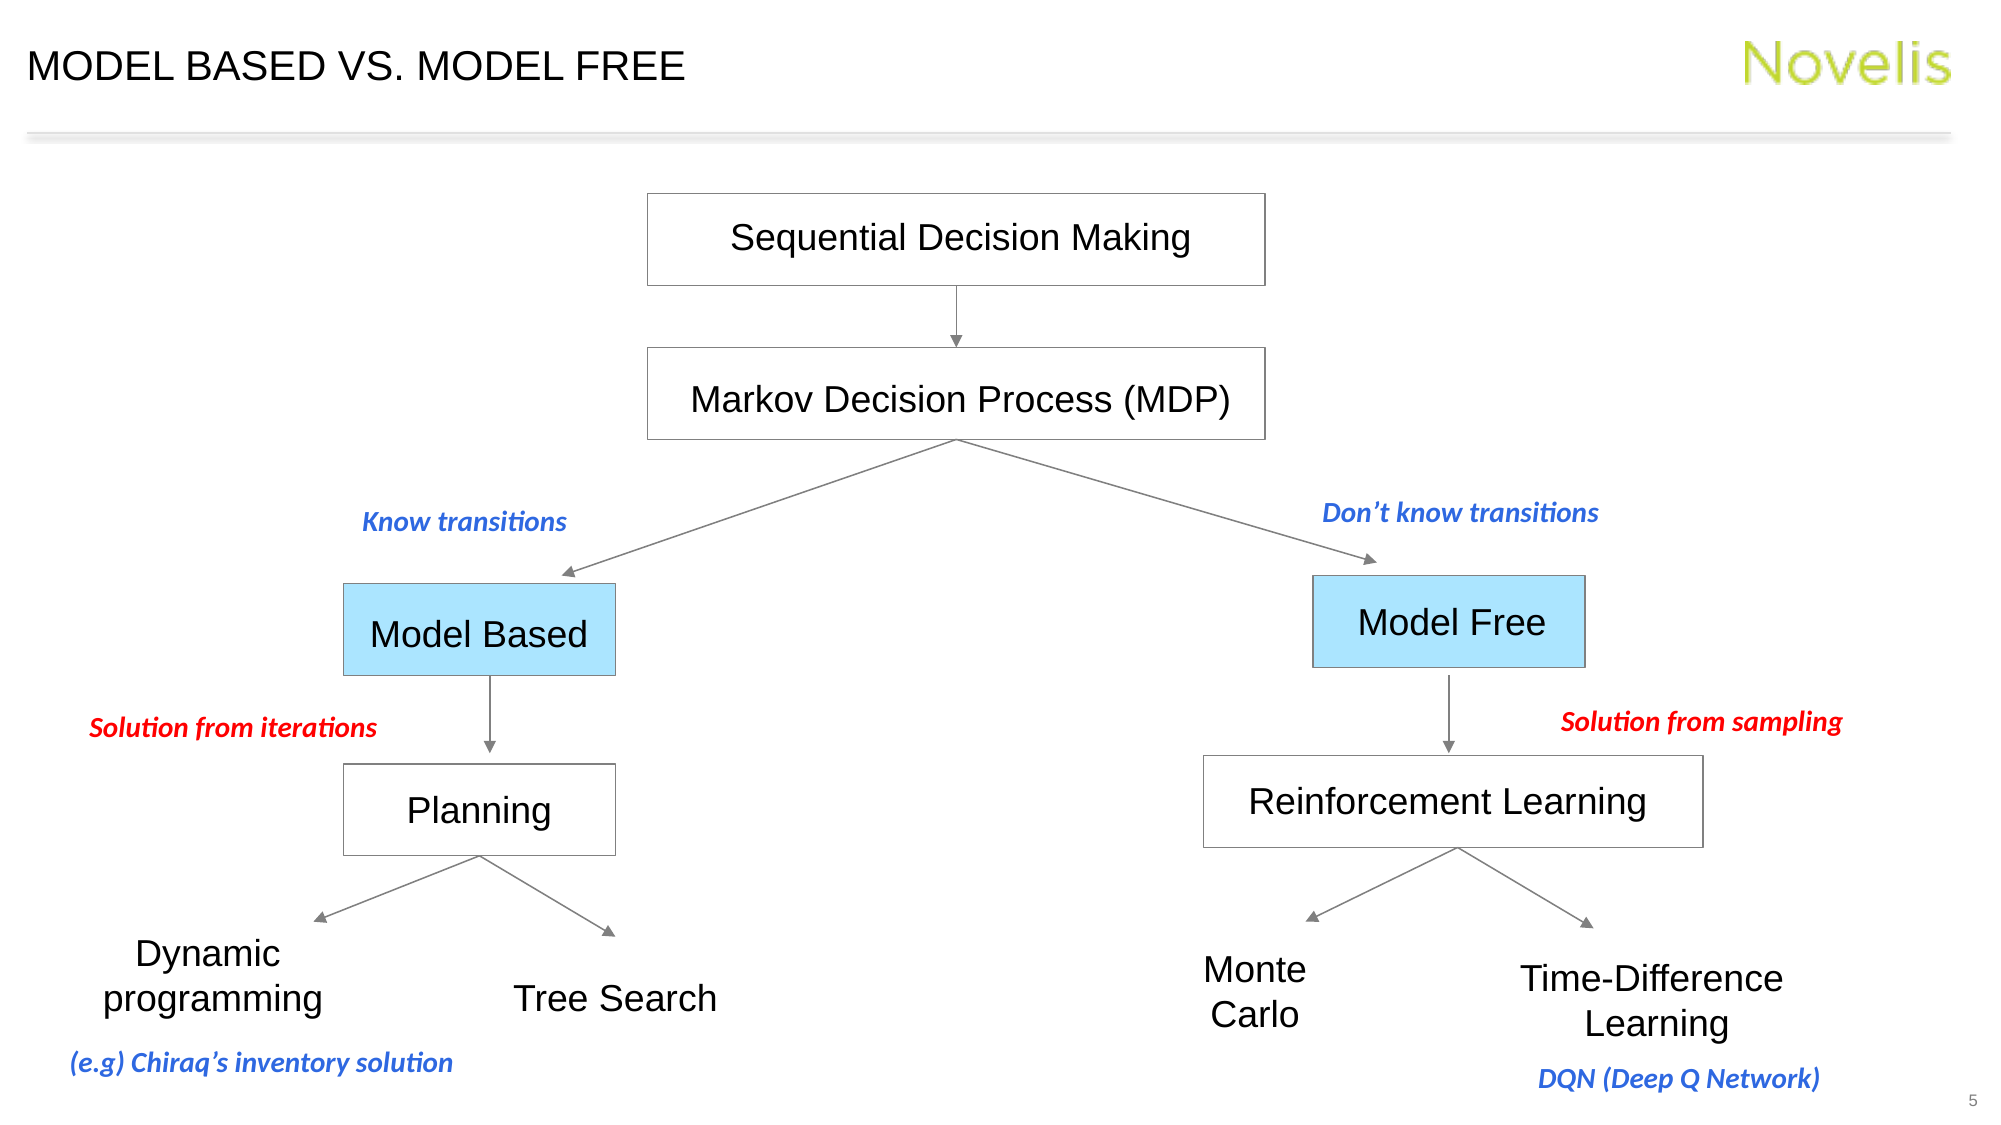

# Model based vs. Model Free

Sequential Decision Making

Markov Decision Process (MDP)
Don’t know transitions
Know transitions

Model Free
Model Based
Solution from sampling
Solution from iterations

Reinforcement Learning
Planning
Dynamic
programming
Monte
Carlo
Time-Difference
Learning
Tree Search
(e.g) Chiraq’s inventory solution
DQN (Deep Q Network)